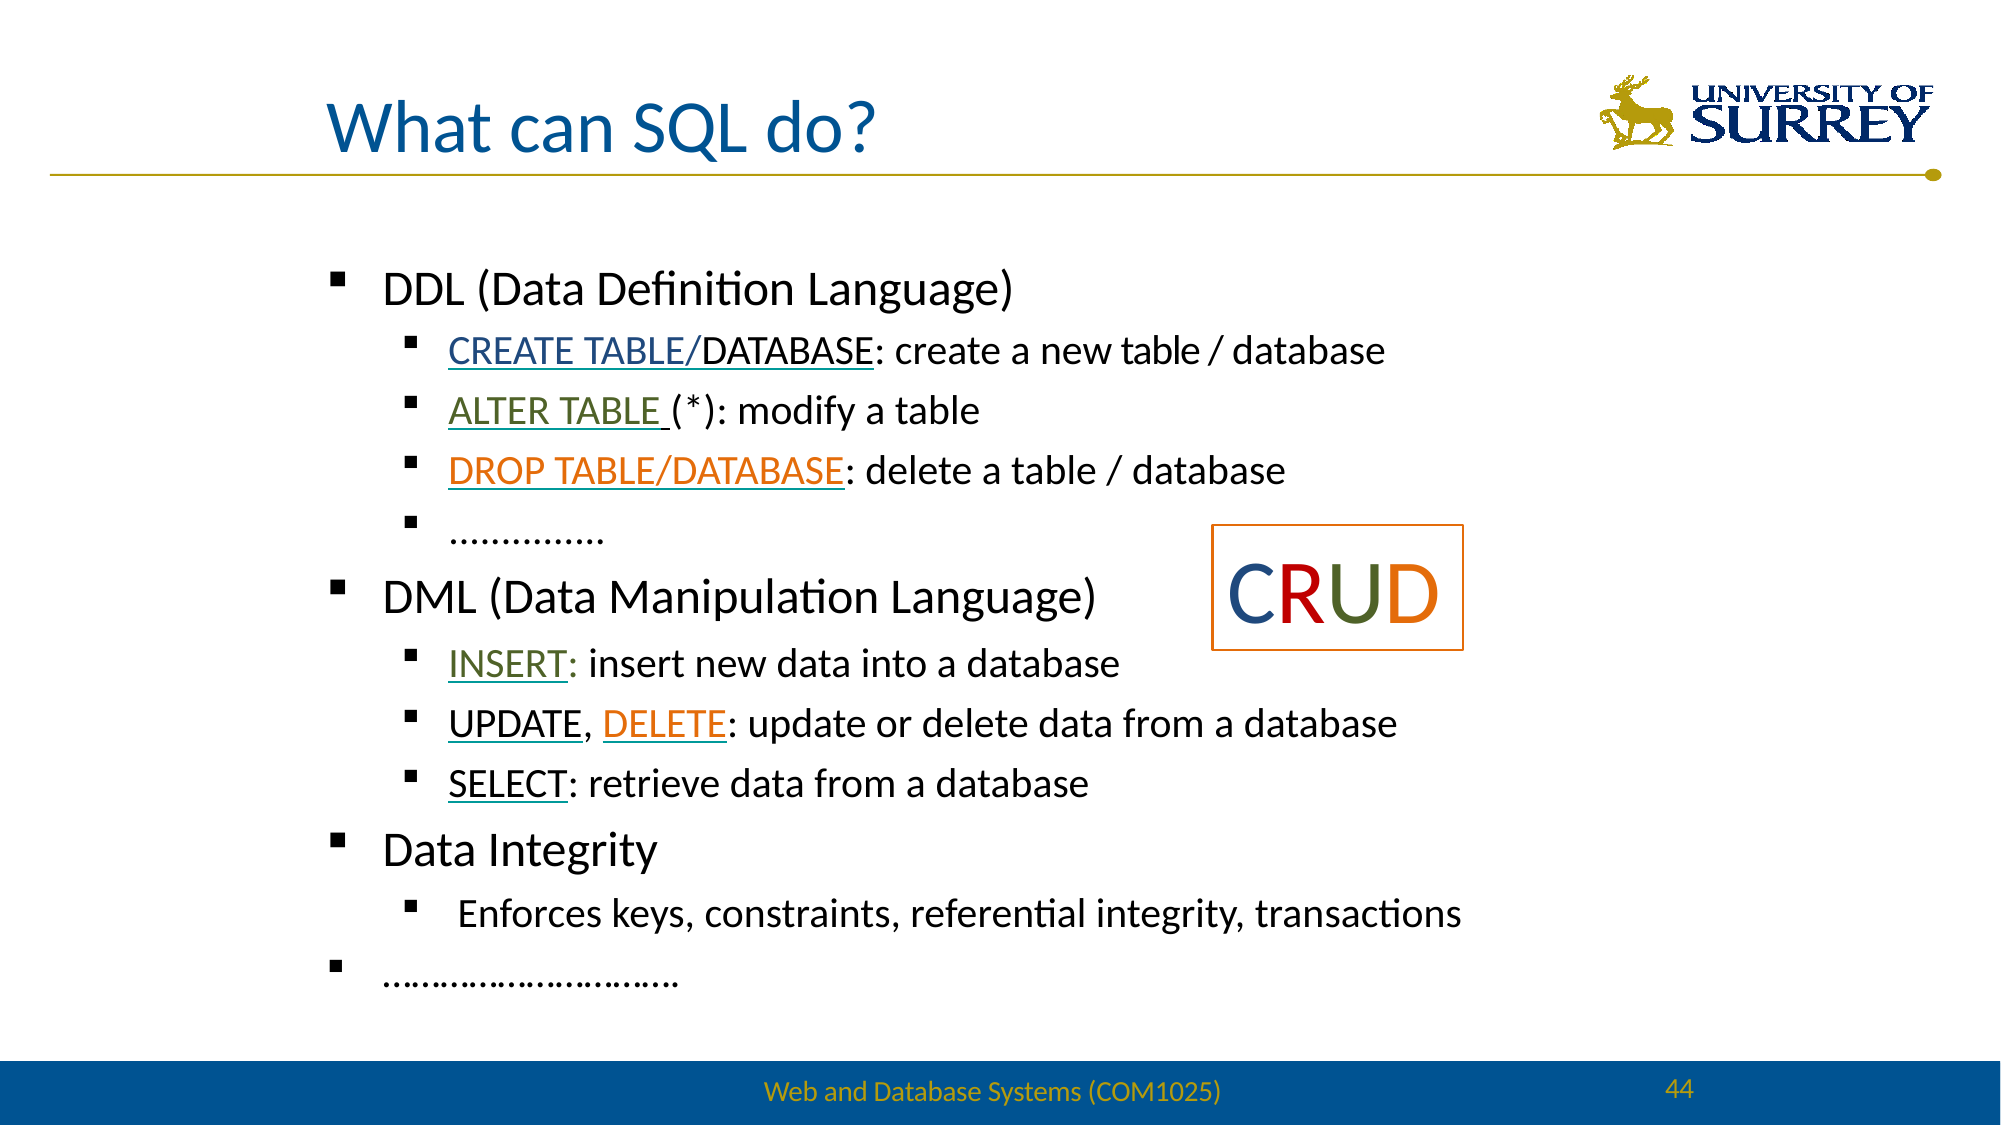

# What can SQL do?
DDL (Data Definition Language)
CREATE TABLE/DATABASE: create a new table / database
ALTER TABLE (*): modify a table
DROP TABLE/DATABASE: delete a table / database
...............
DML (Data Manipulation Language)
INSERT: insert new data into a database
UPDATE, DELETE: update or delete data from a database
SELECT: retrieve data from a database
Data Integrity
Enforces keys, constraints, referential integrity, transactions
………………………….
CRUD
44
Web and Database Systems (COM1025)